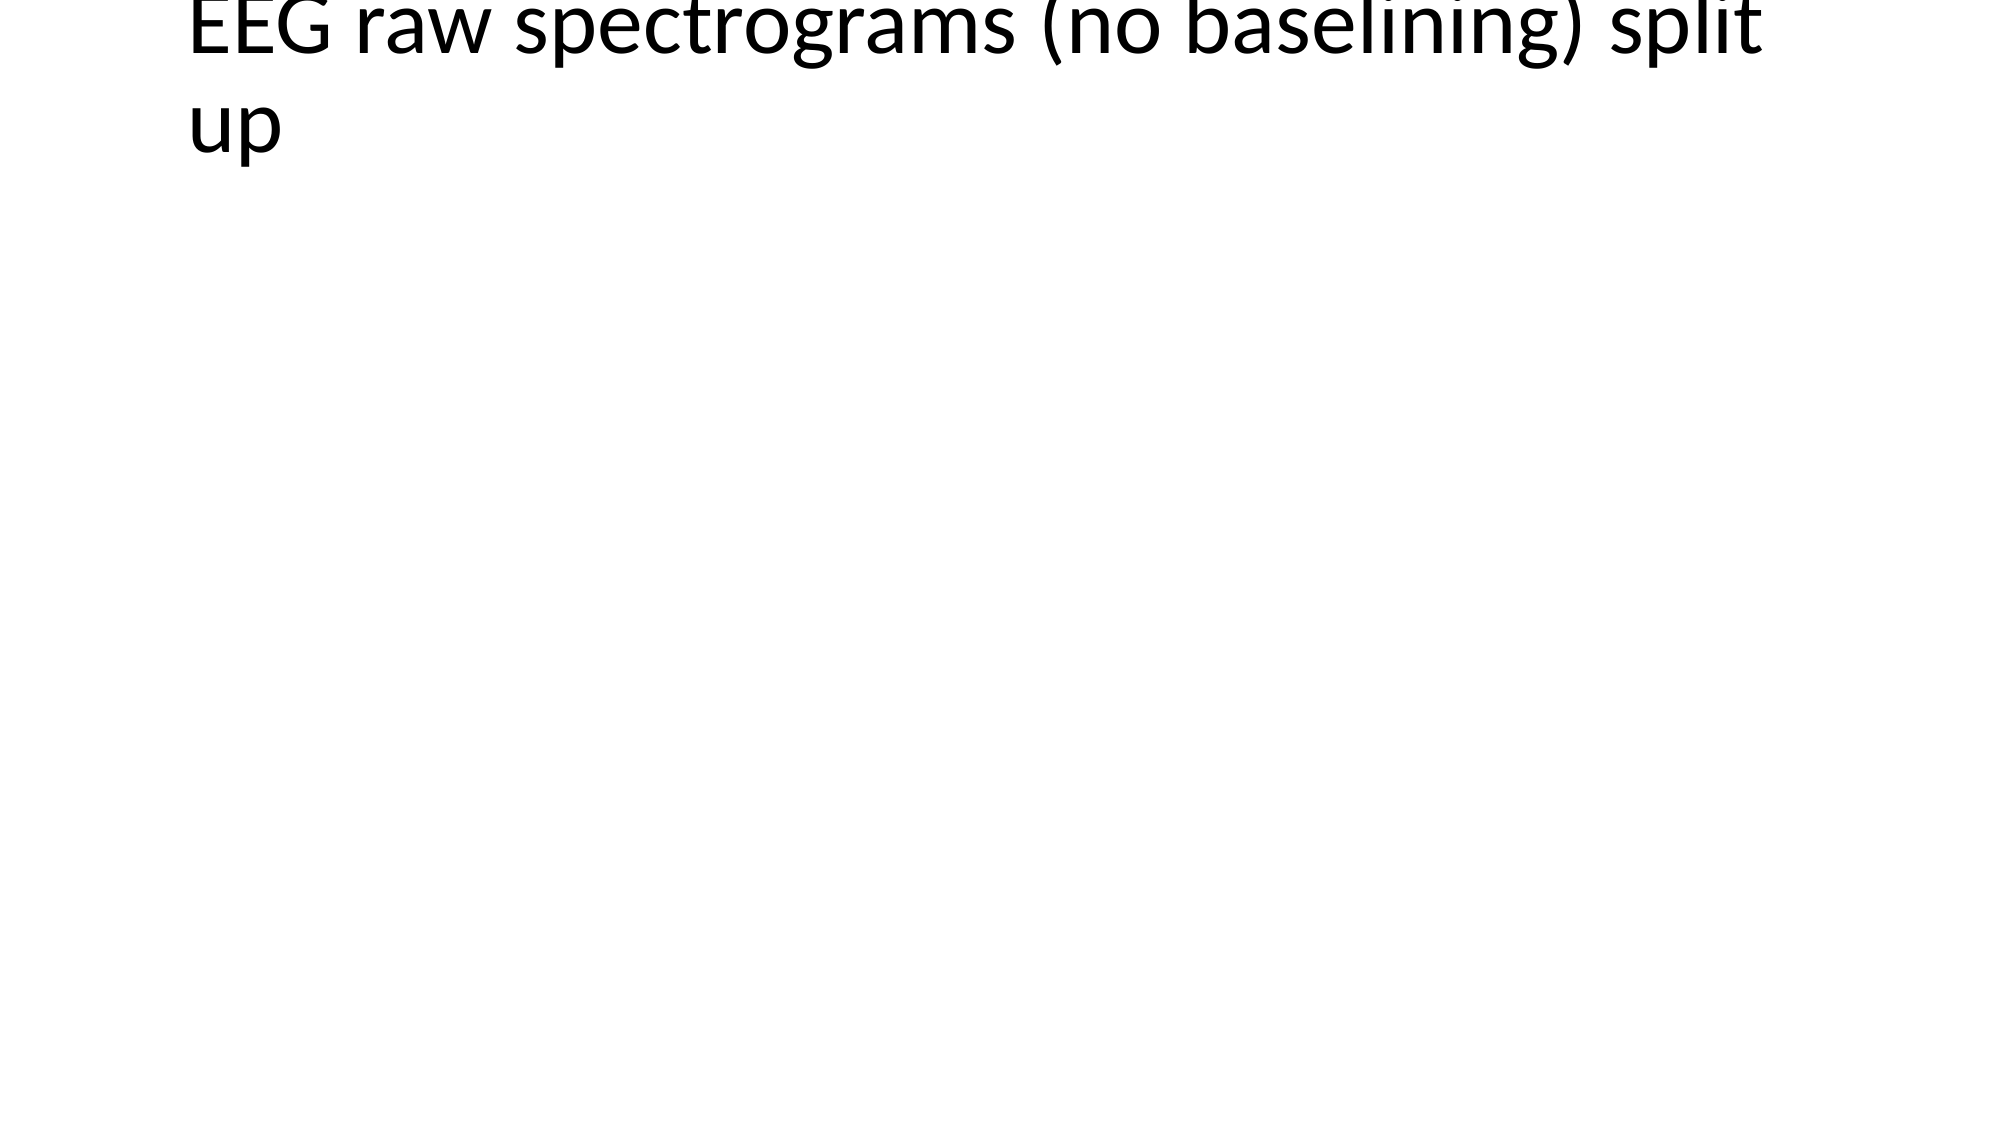

# EEG raw spectrograms (no baselining) split up